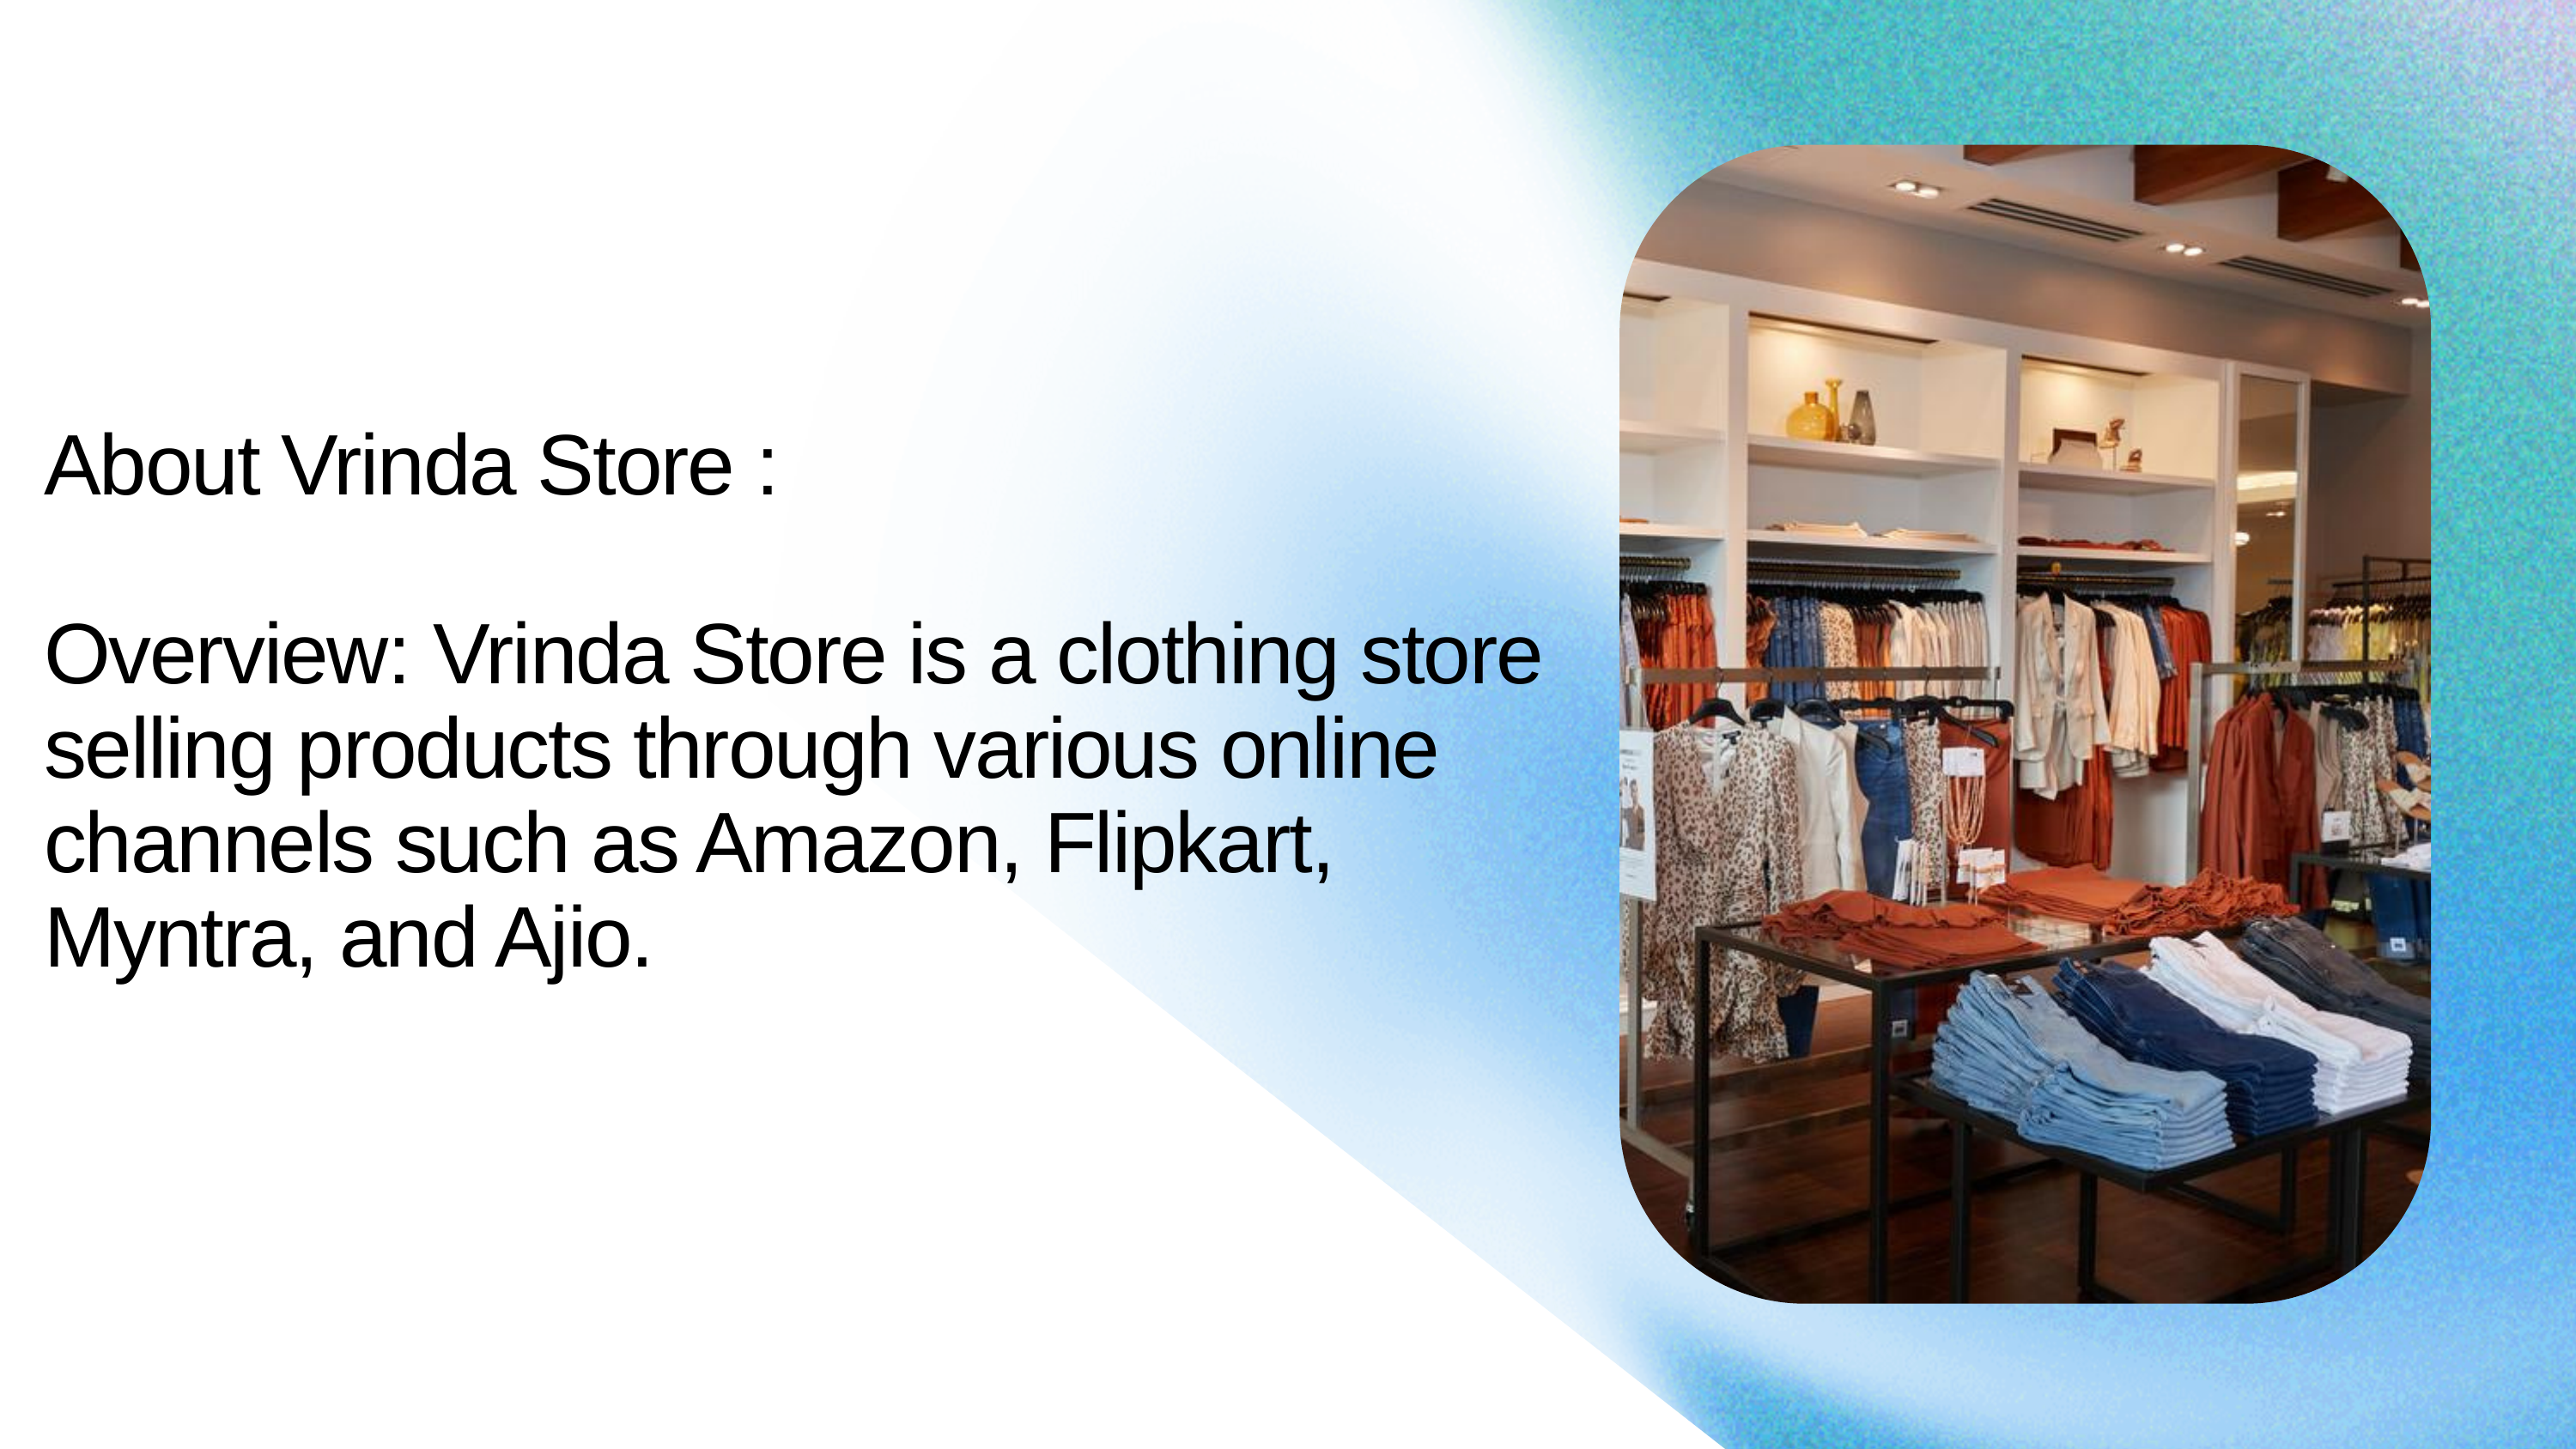

About Vrinda Store :

Overview: Vrinda Store is a clothing store selling products through various online channels such as Amazon, Flipkart, Myntra, and Ajio.